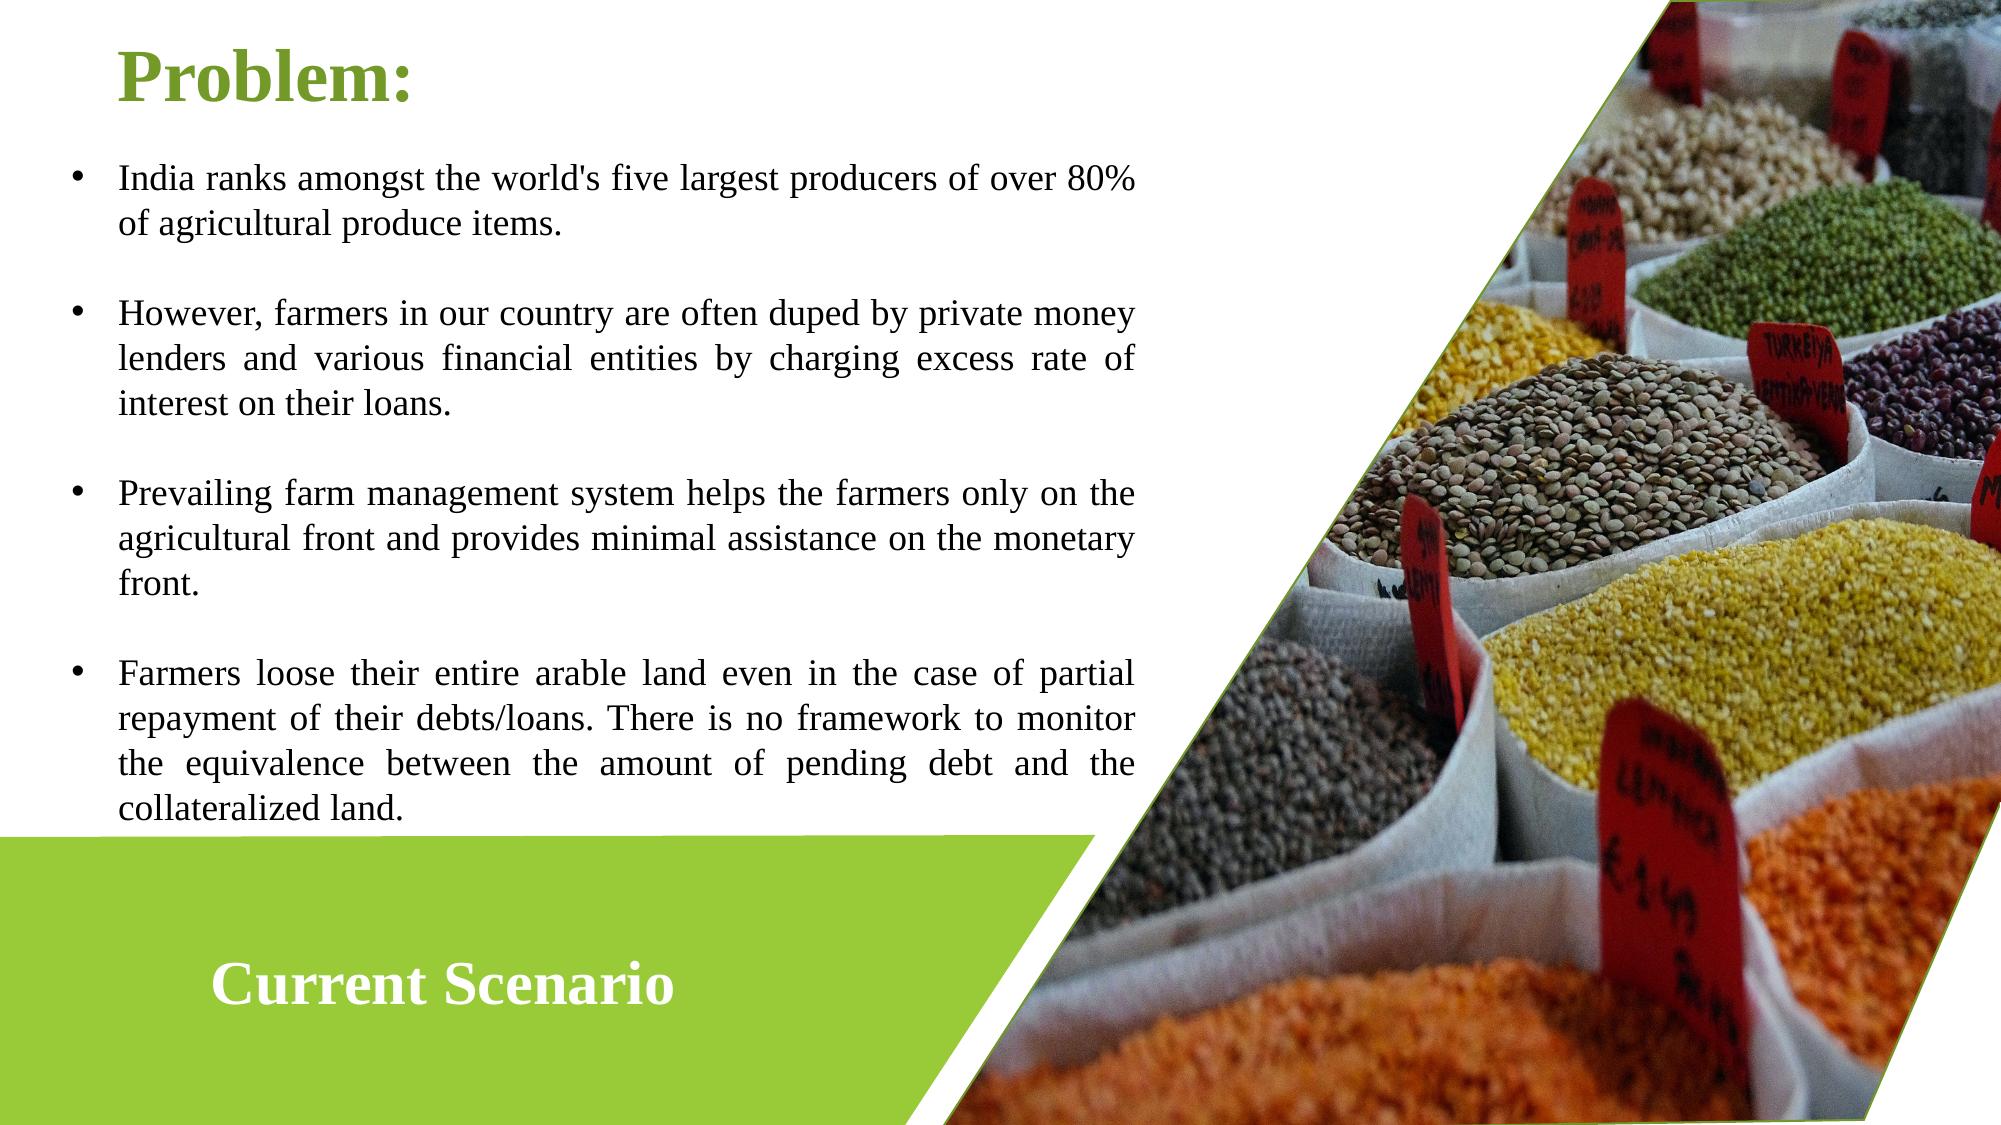

Problem:
India ranks amongst the world's five largest producers of over 80% of agricultural produce items.

However, farmers in our country are often duped by private money lenders and various financial entities by charging excess rate of interest on their loans.

Prevailing farm management system helps the farmers only on the agricultural front and provides minimal assistance on the monetary front.

Farmers loose their entire arable land even in the case of partial repayment of their debts/loans. There is no framework to monitor the equivalence between the amount of pending debt and the collateralized land.

Current Scenario